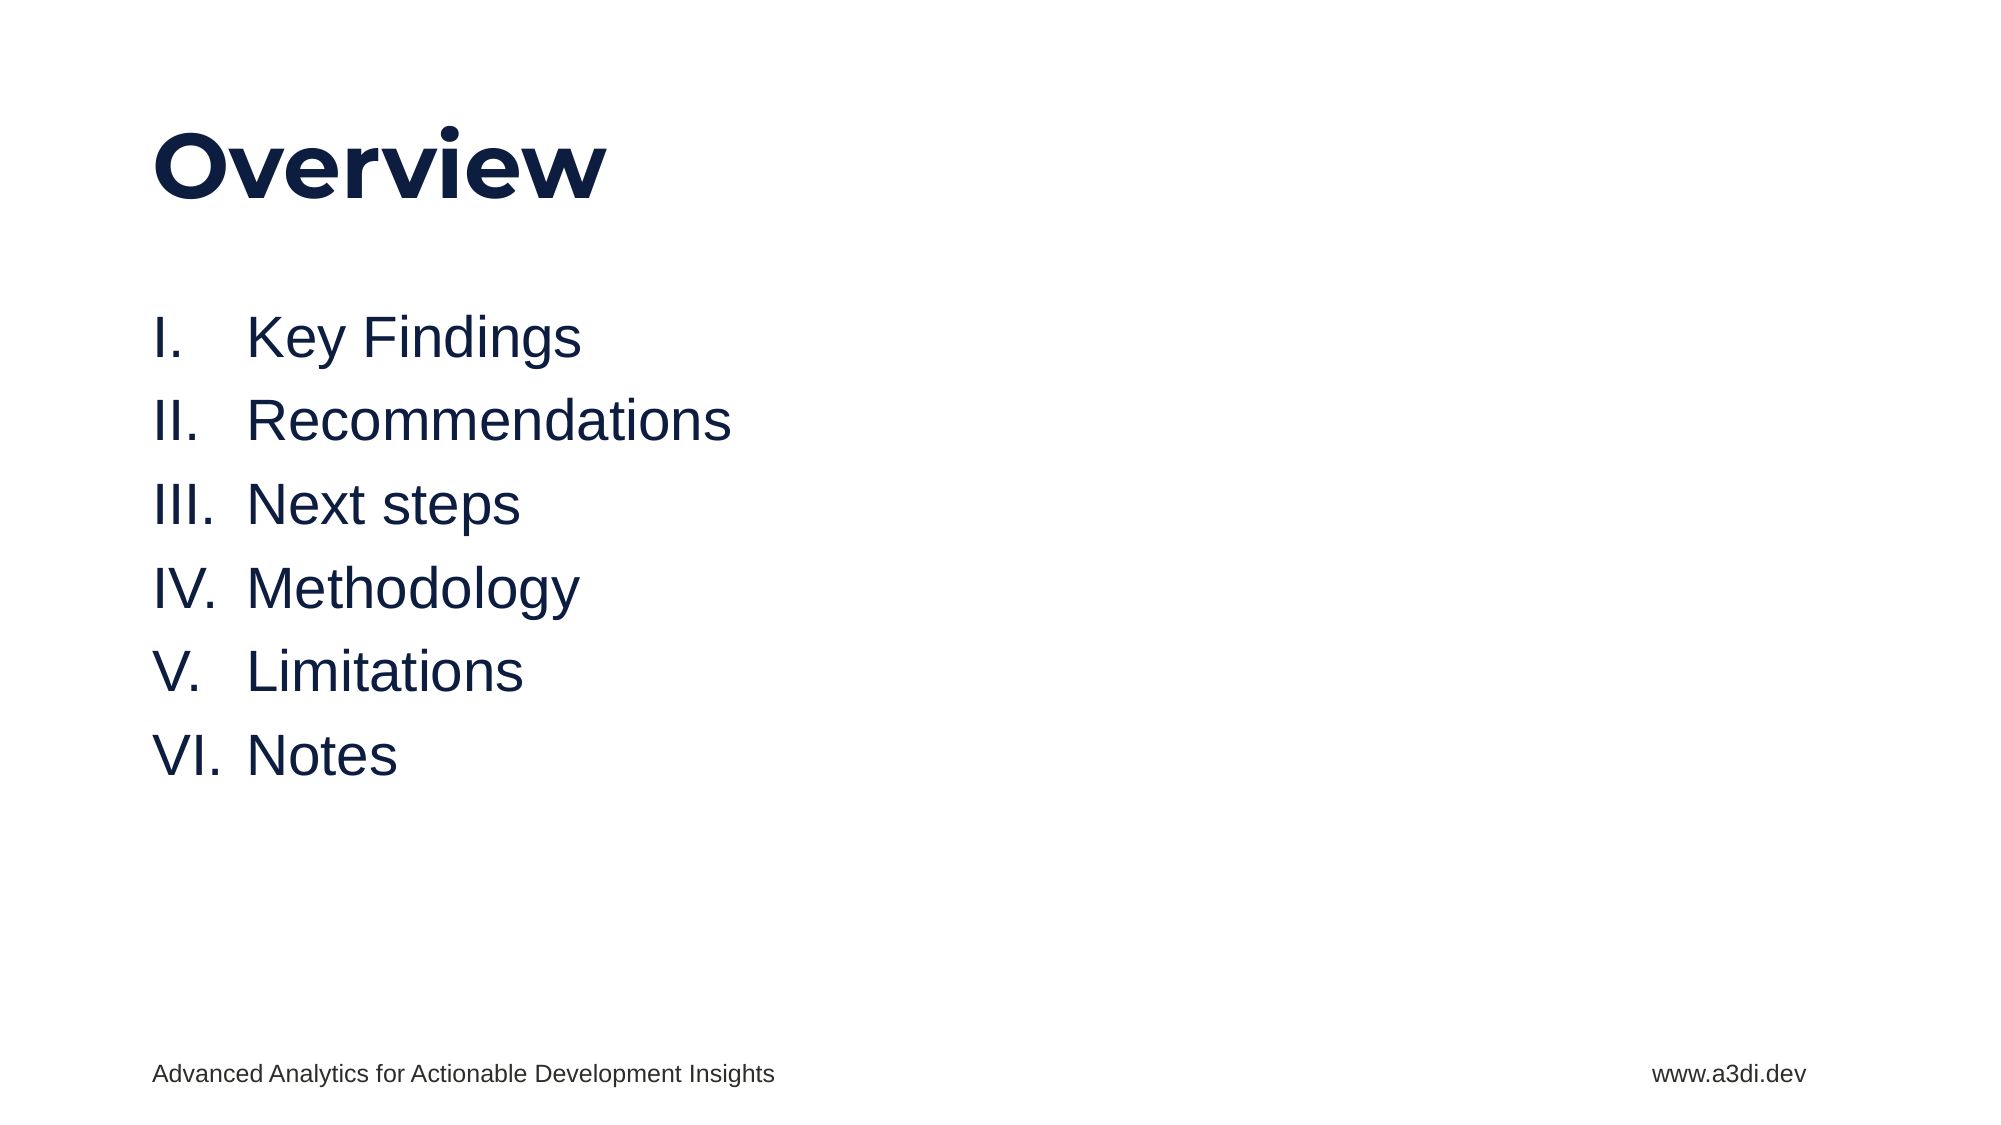

# Overview
Key Findings
Recommendations
Next steps
Methodology
Limitations
Notes